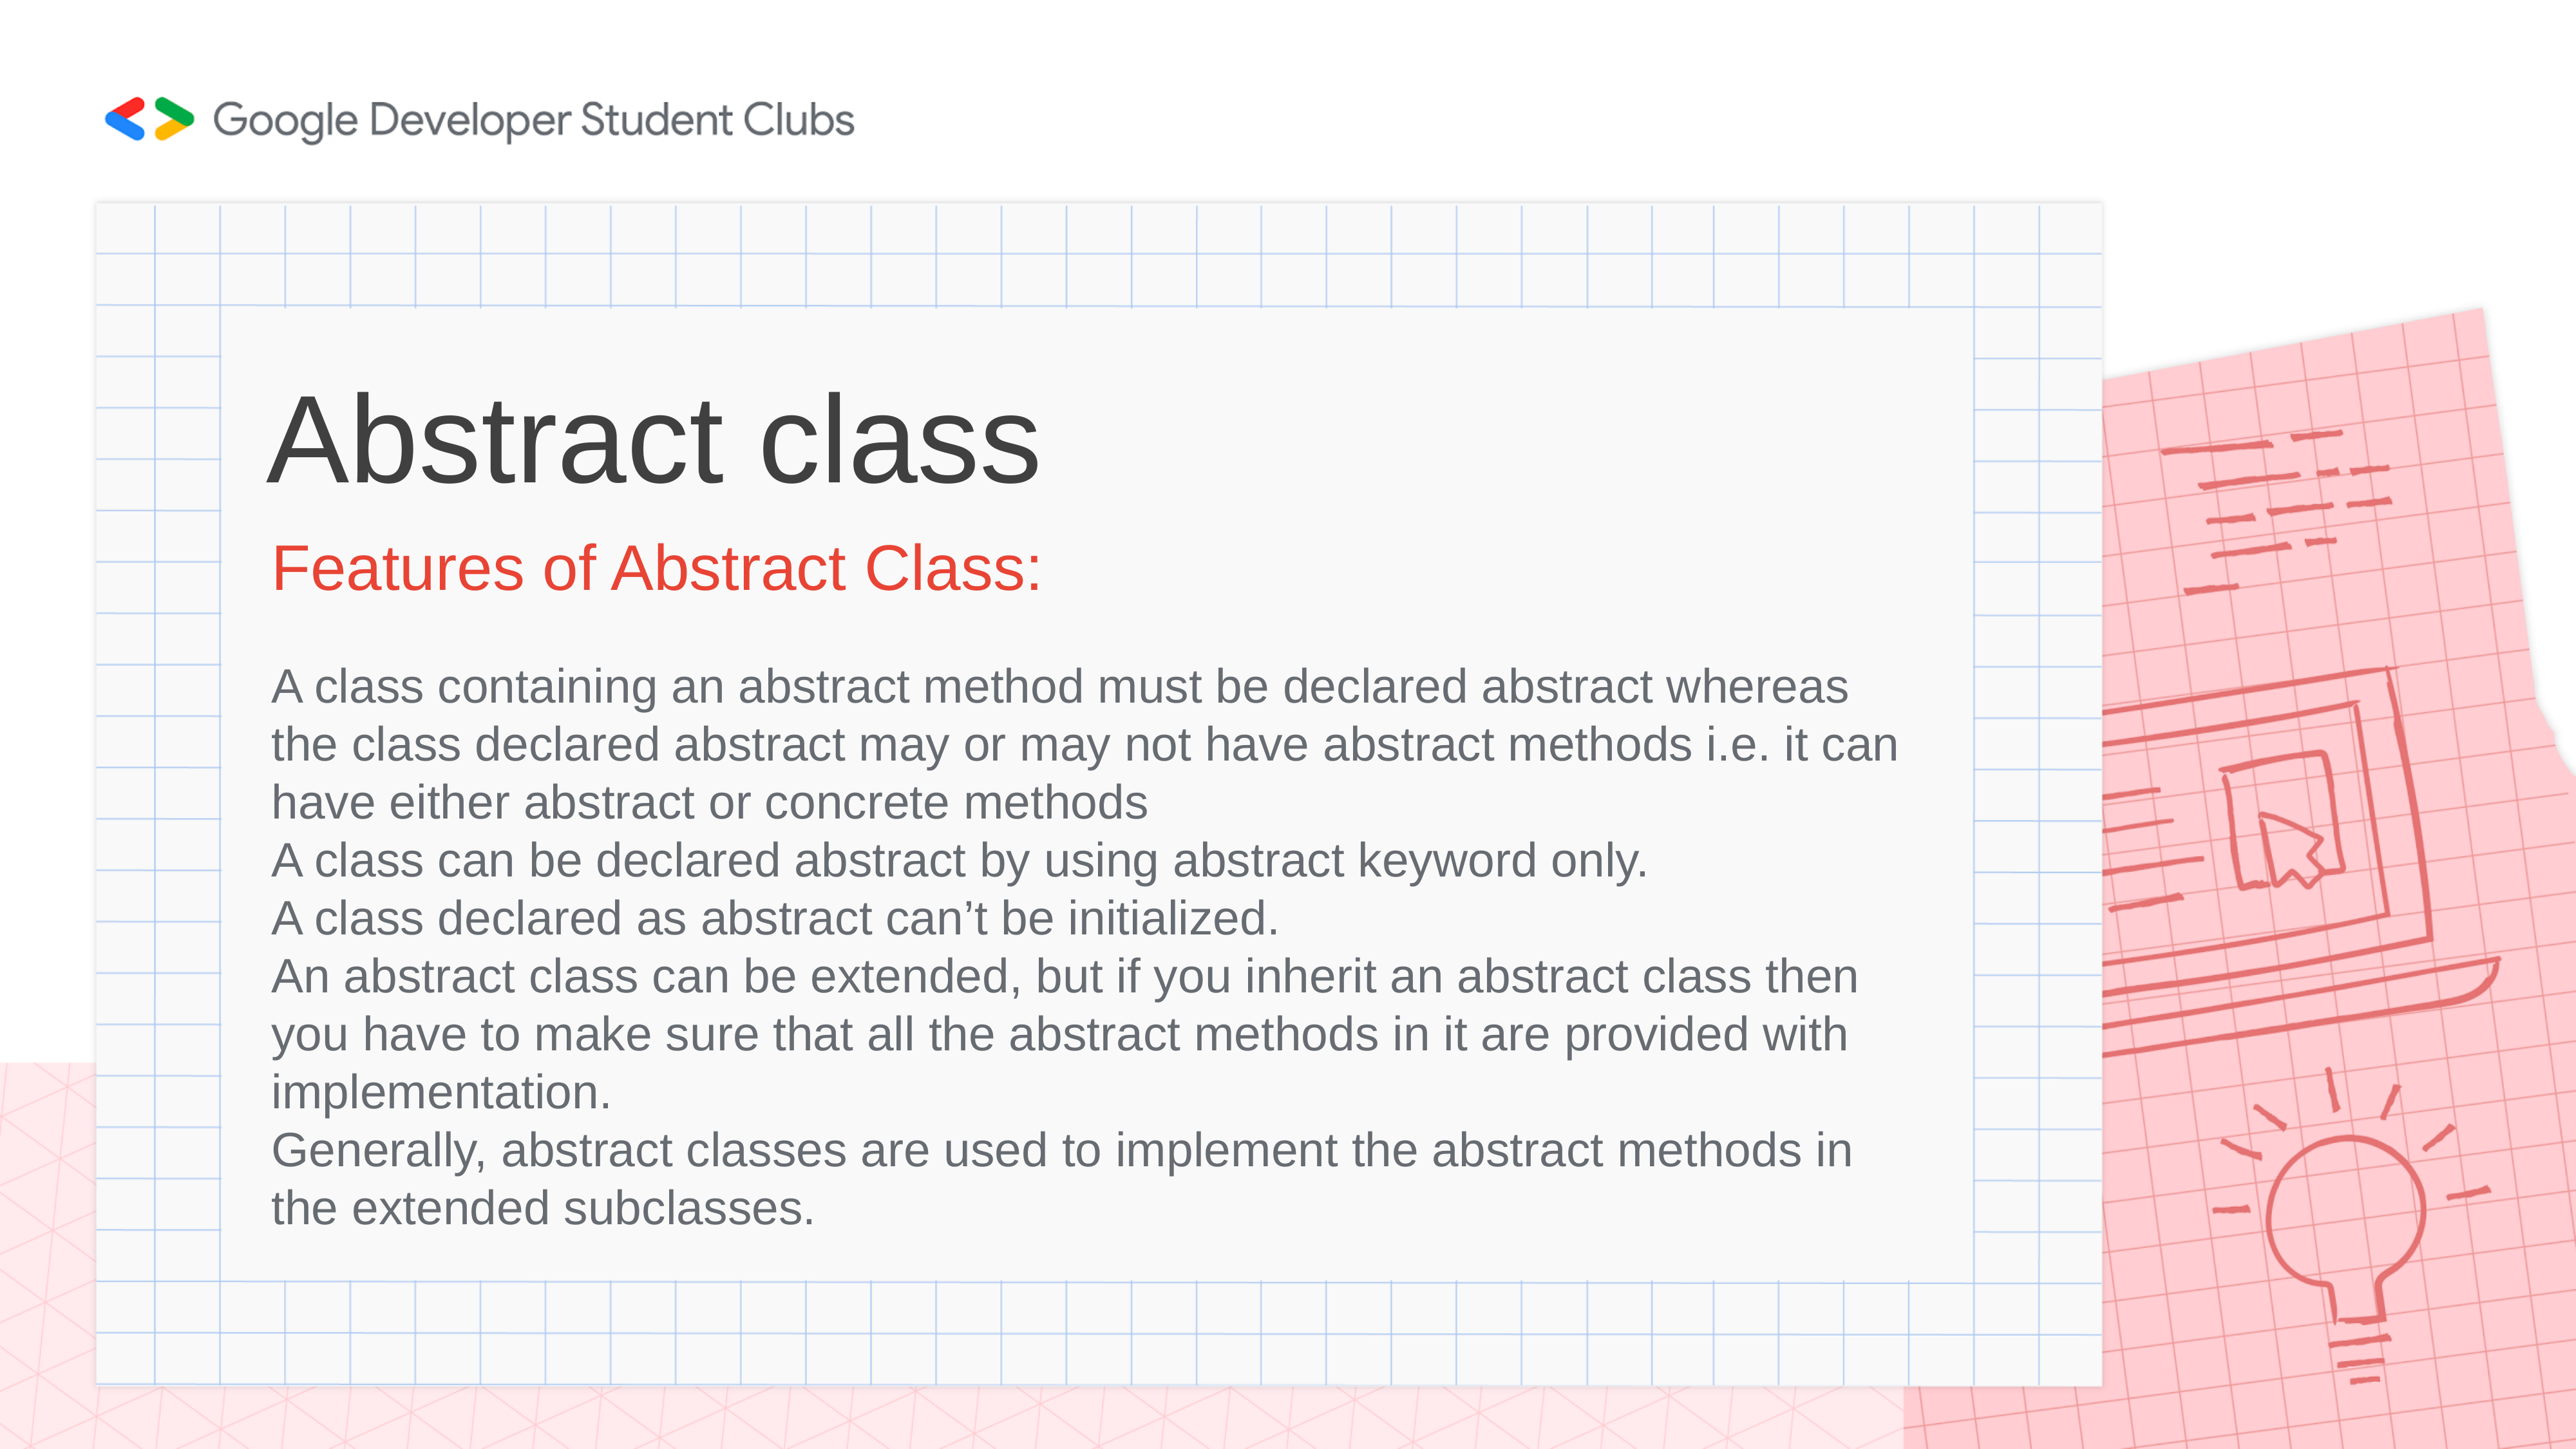

# Abstract class
Features of Abstract Class:
A class containing an abstract method must be declared abstract whereas the class declared abstract may or may not have abstract methods i.e. it can have either abstract or concrete methods
A class can be declared abstract by using abstract keyword only.
A class declared as abstract can’t be initialized.
An abstract class can be extended, but if you inherit an abstract class then you have to make sure that all the abstract methods in it are provided with implementation.
Generally, abstract classes are used to implement the abstract methods in the extended subclasses.